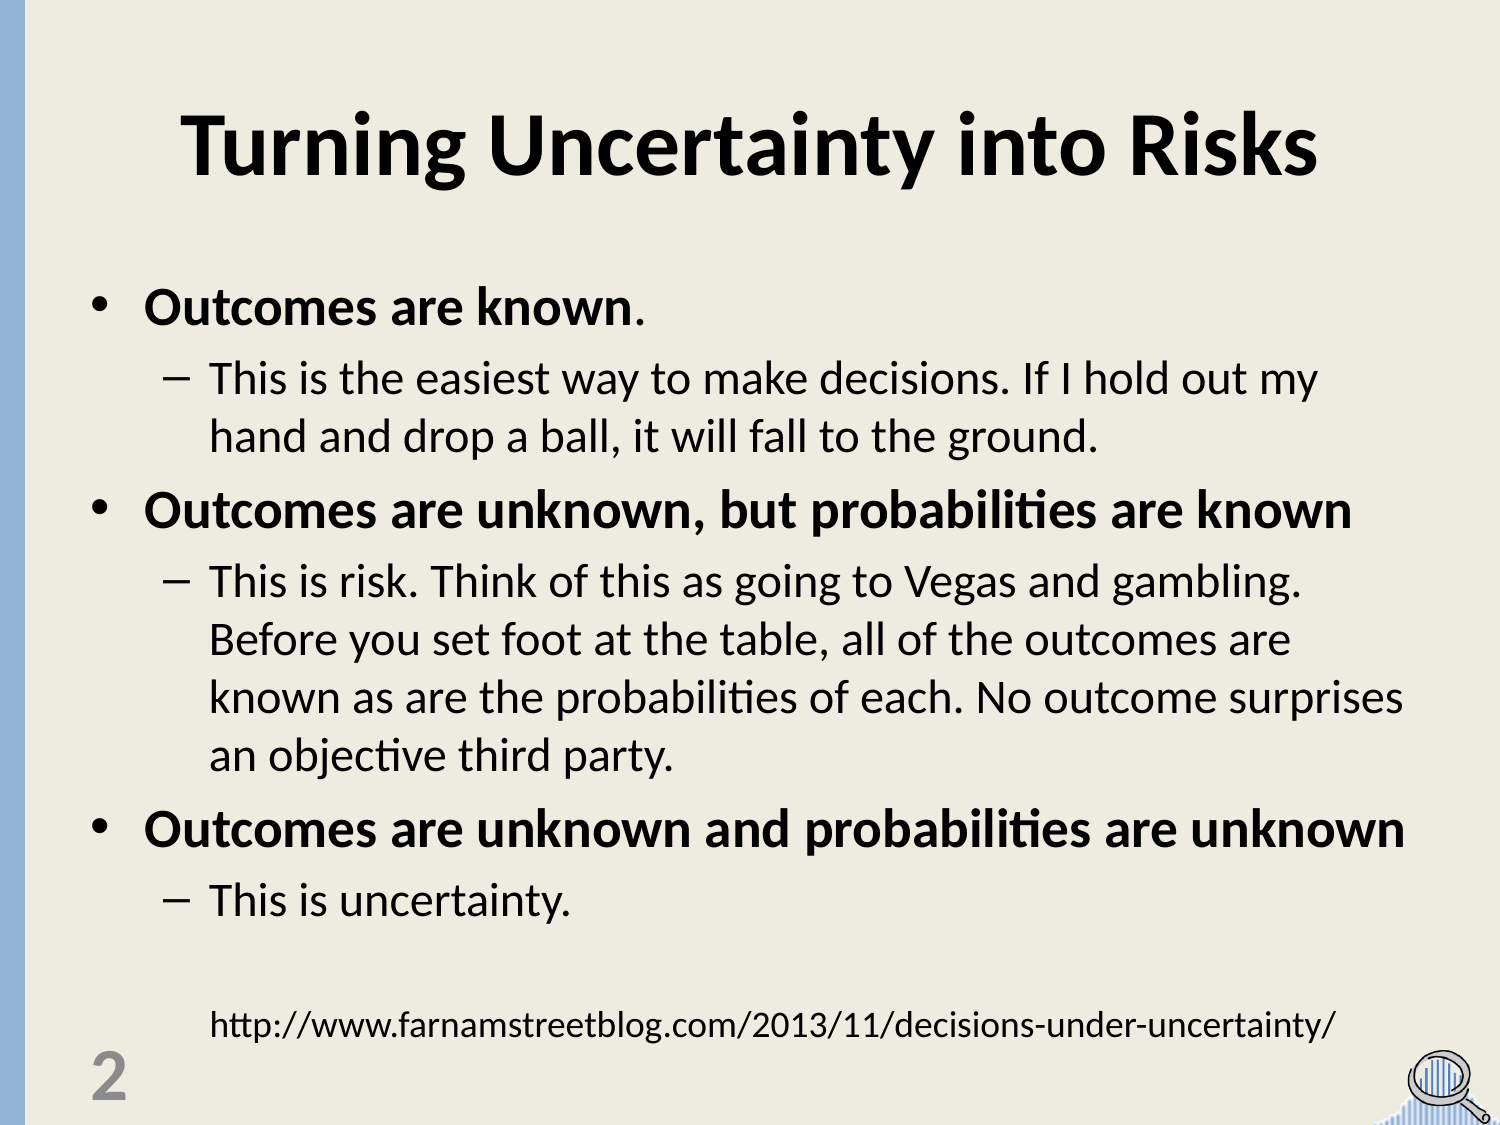

# Turning Uncertainty into Risks
Outcomes are known.
This is the easiest way to make decisions. If I hold out my hand and drop a ball, it will fall to the ground.
Outcomes are unknown, but probabilities are known
This is risk. Think of this as going to Vegas and gambling. Before you set foot at the table, all of the outcomes are known as are the probabilities of each. No outcome surprises an objective third party.
Outcomes are unknown and probabilities are unknown
This is uncertainty.

http://www.farnamstreetblog.com/2013/11/decisions-under-uncertainty/
2